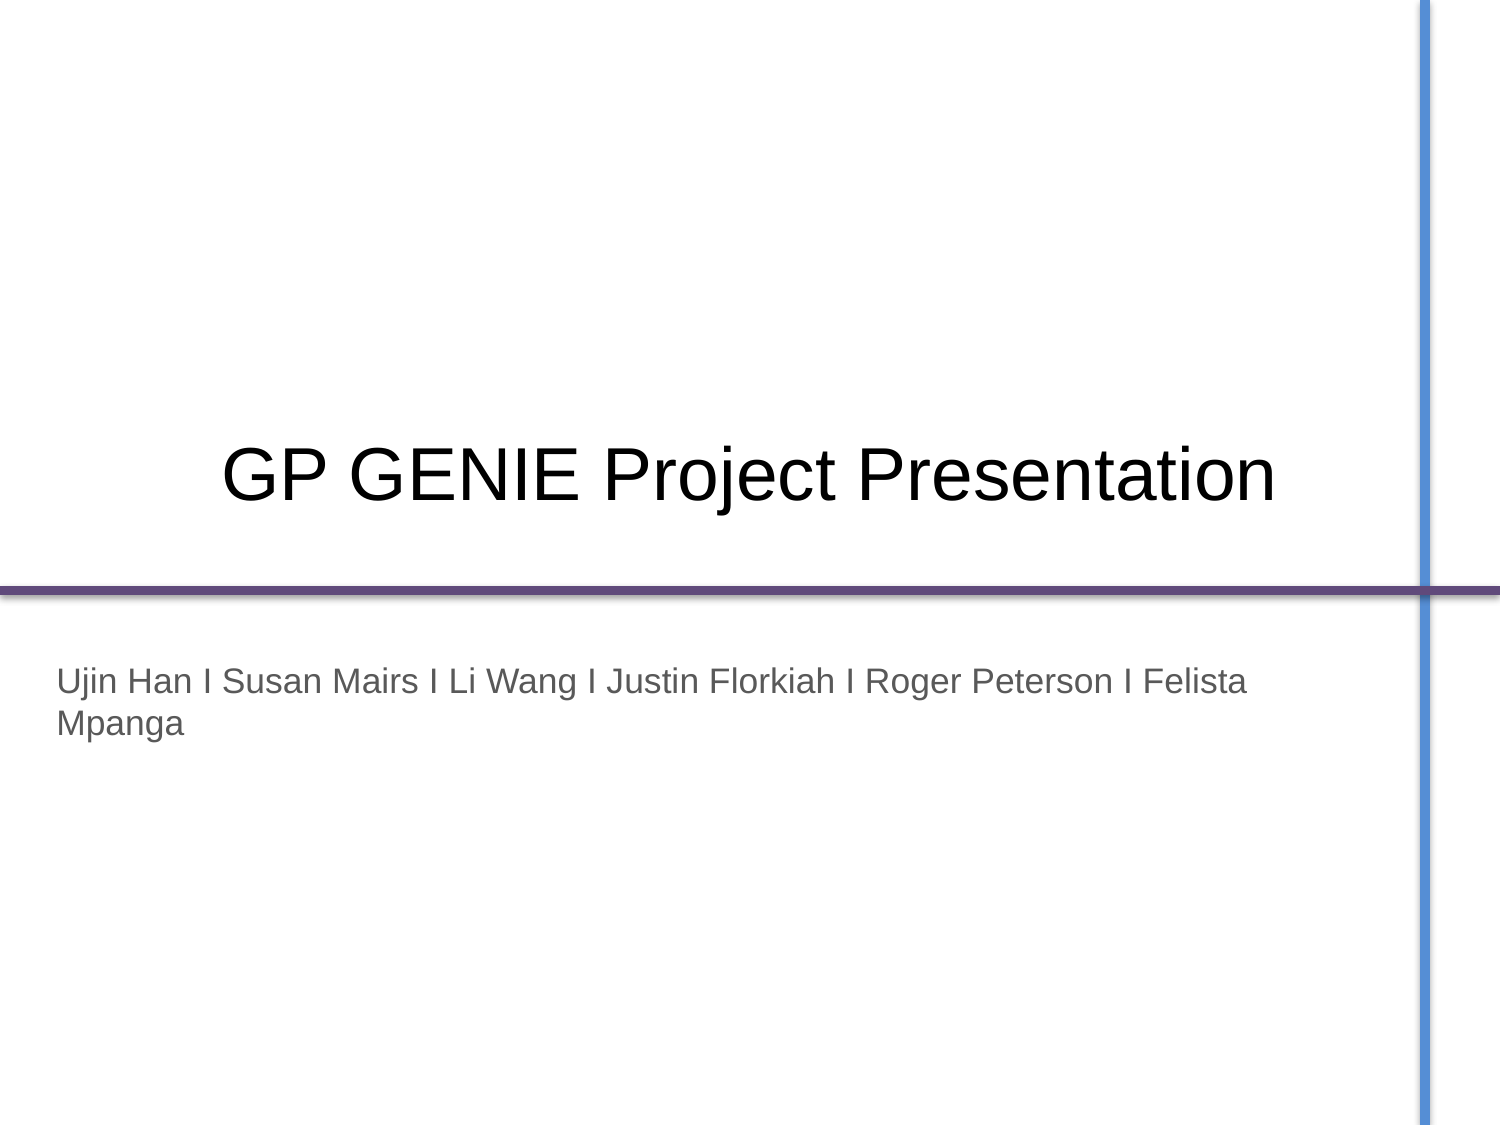

# GP GENIE Project Presentation
Ujin Han Ι Susan Mairs Ι Li Wang Ι Justin Florkiah Ι Roger Peterson Ι Felista Mpanga